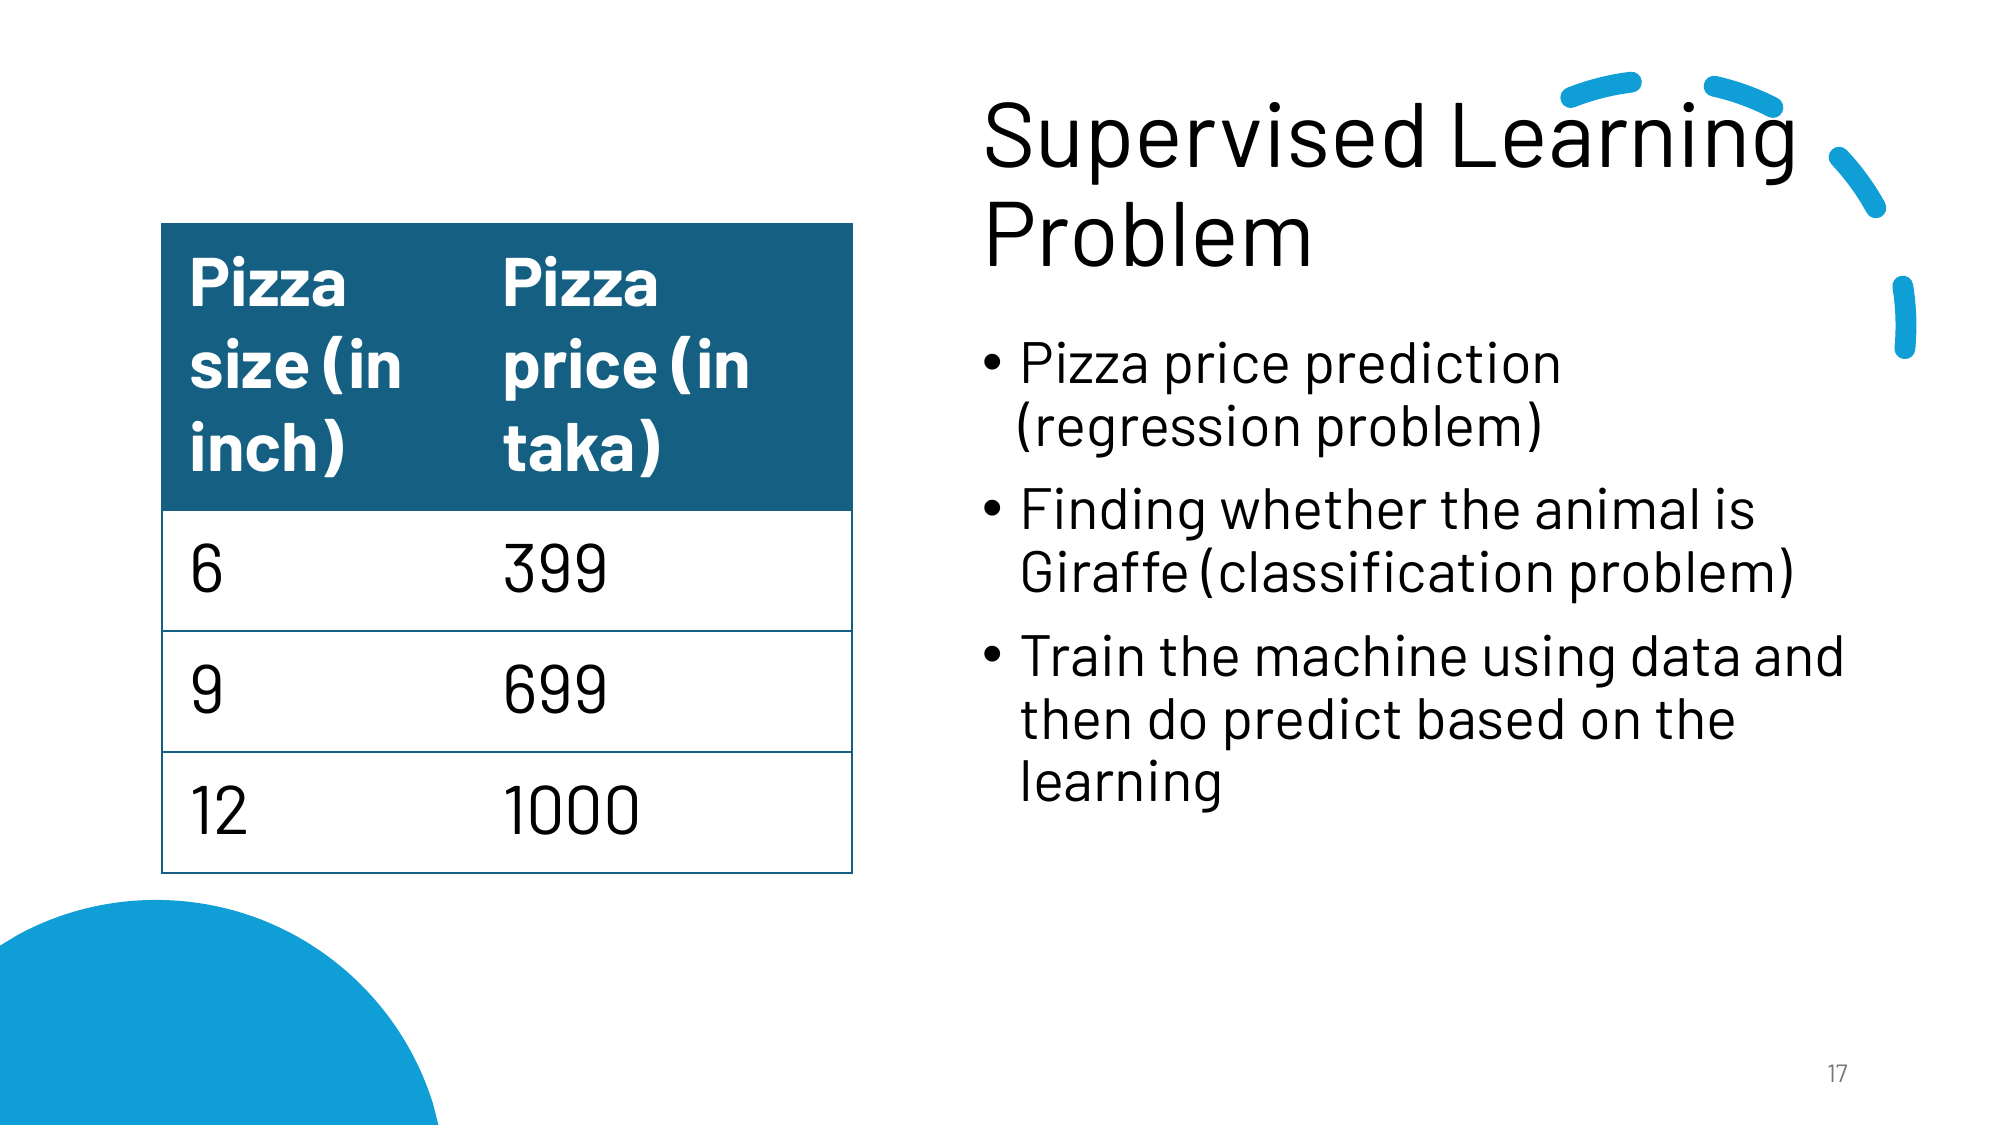

# Supervised Learning Problem

| Pizza size (in inch) | Pizza price (in taka) |
| --- | --- |
| 6 | 399 |
| 9 | 699 |
| 12 | 1000 |
Pizza price prediction (regression problem)
Finding whether the animal is Giraffe (classification problem)
Train the machine using data and then do predict based on the learning

17